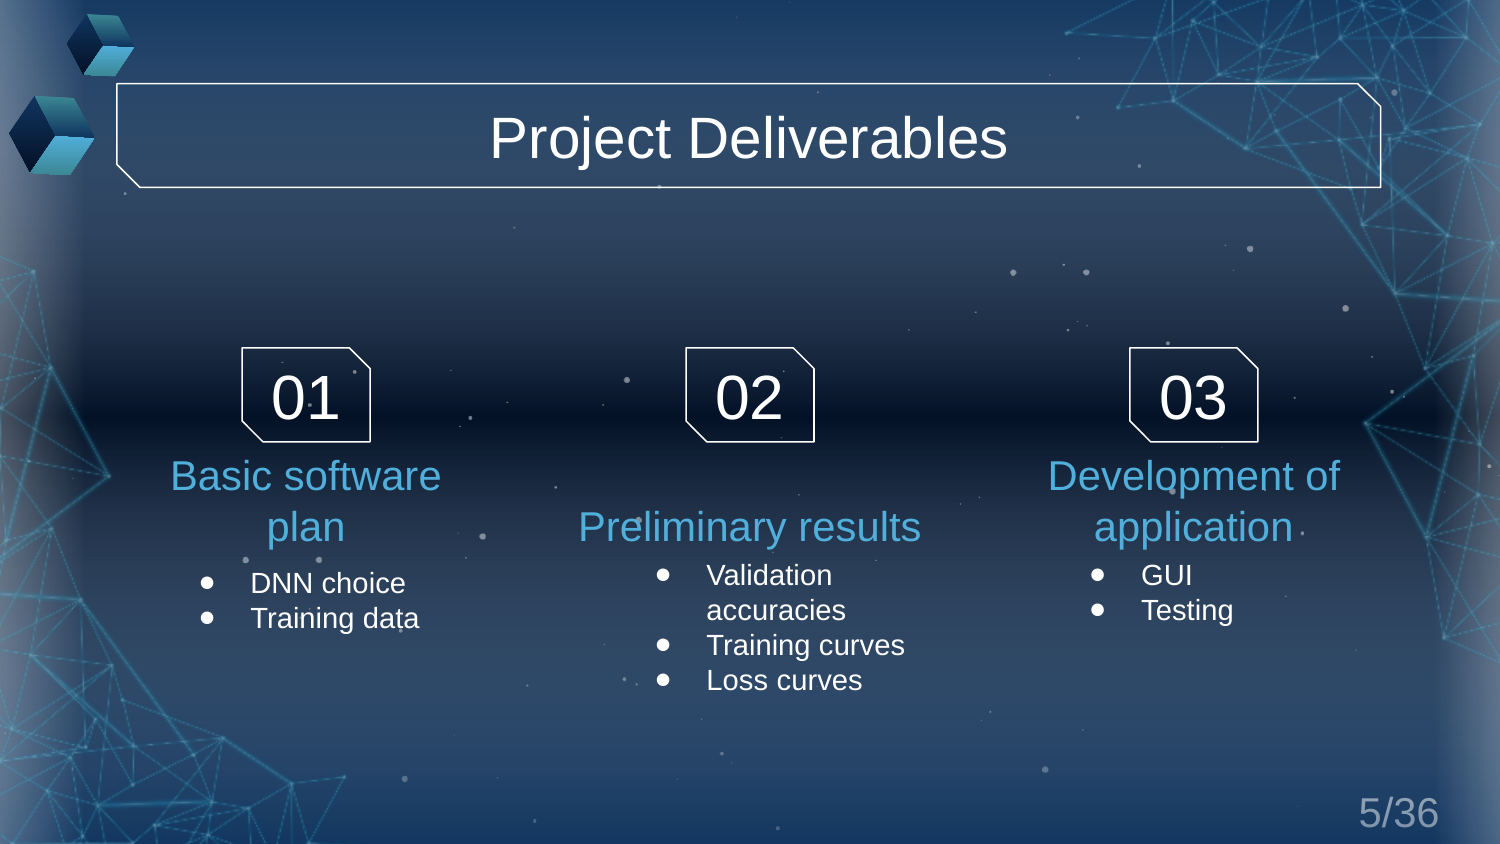

Project Deliverables

01
02
03
# Basic software plan
Preliminary results
Development of application
Validation accuracies
Training curves
Loss curves
GUI
Testing
DNN choice
Training data